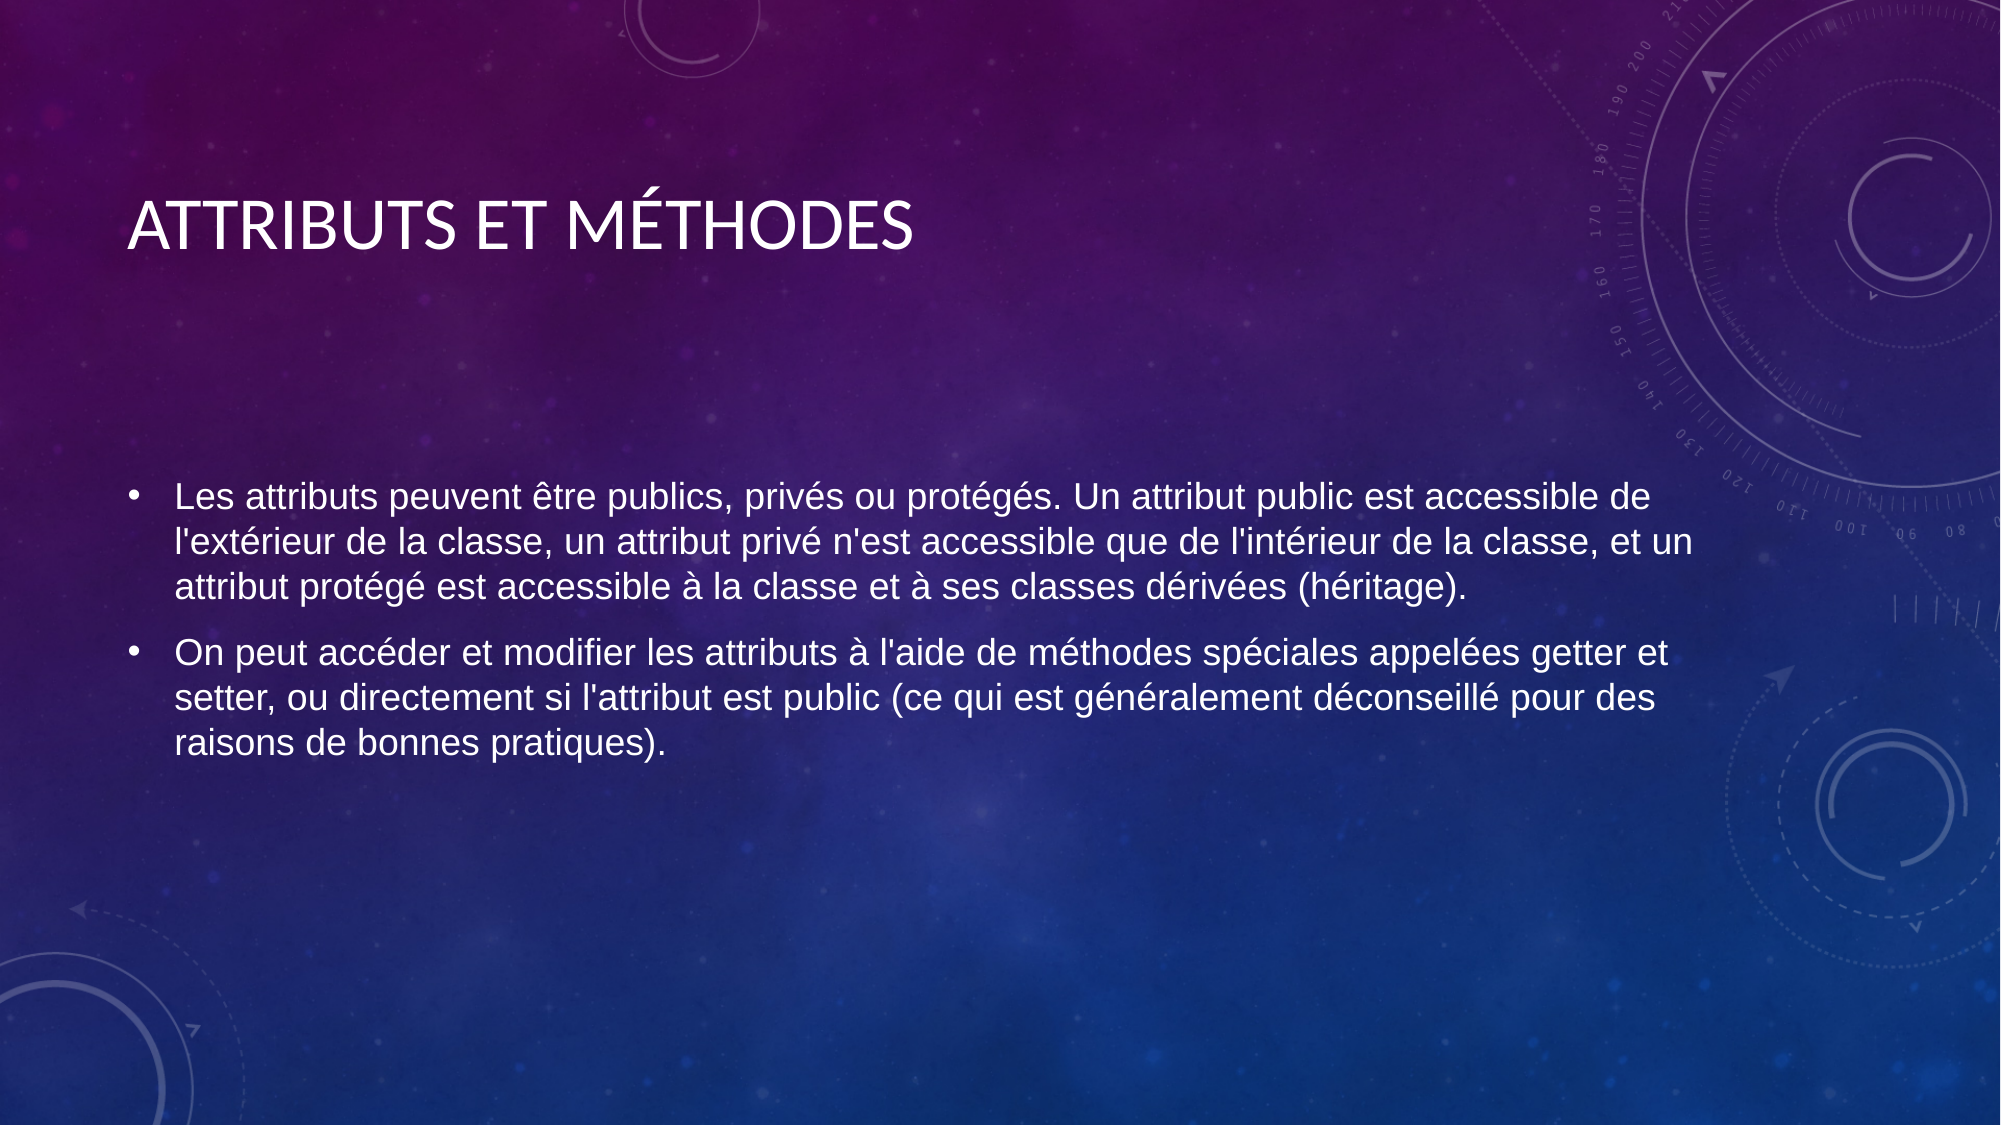

# attributs et méthodes
Les attributs peuvent être publics, privés ou protégés. Un attribut public est accessible de l'extérieur de la classe, un attribut privé n'est accessible que de l'intérieur de la classe, et un attribut protégé est accessible à la classe et à ses classes dérivées (héritage).
On peut accéder et modifier les attributs à l'aide de méthodes spéciales appelées getter et setter, ou directement si l'attribut est public (ce qui est généralement déconseillé pour des raisons de bonnes pratiques).